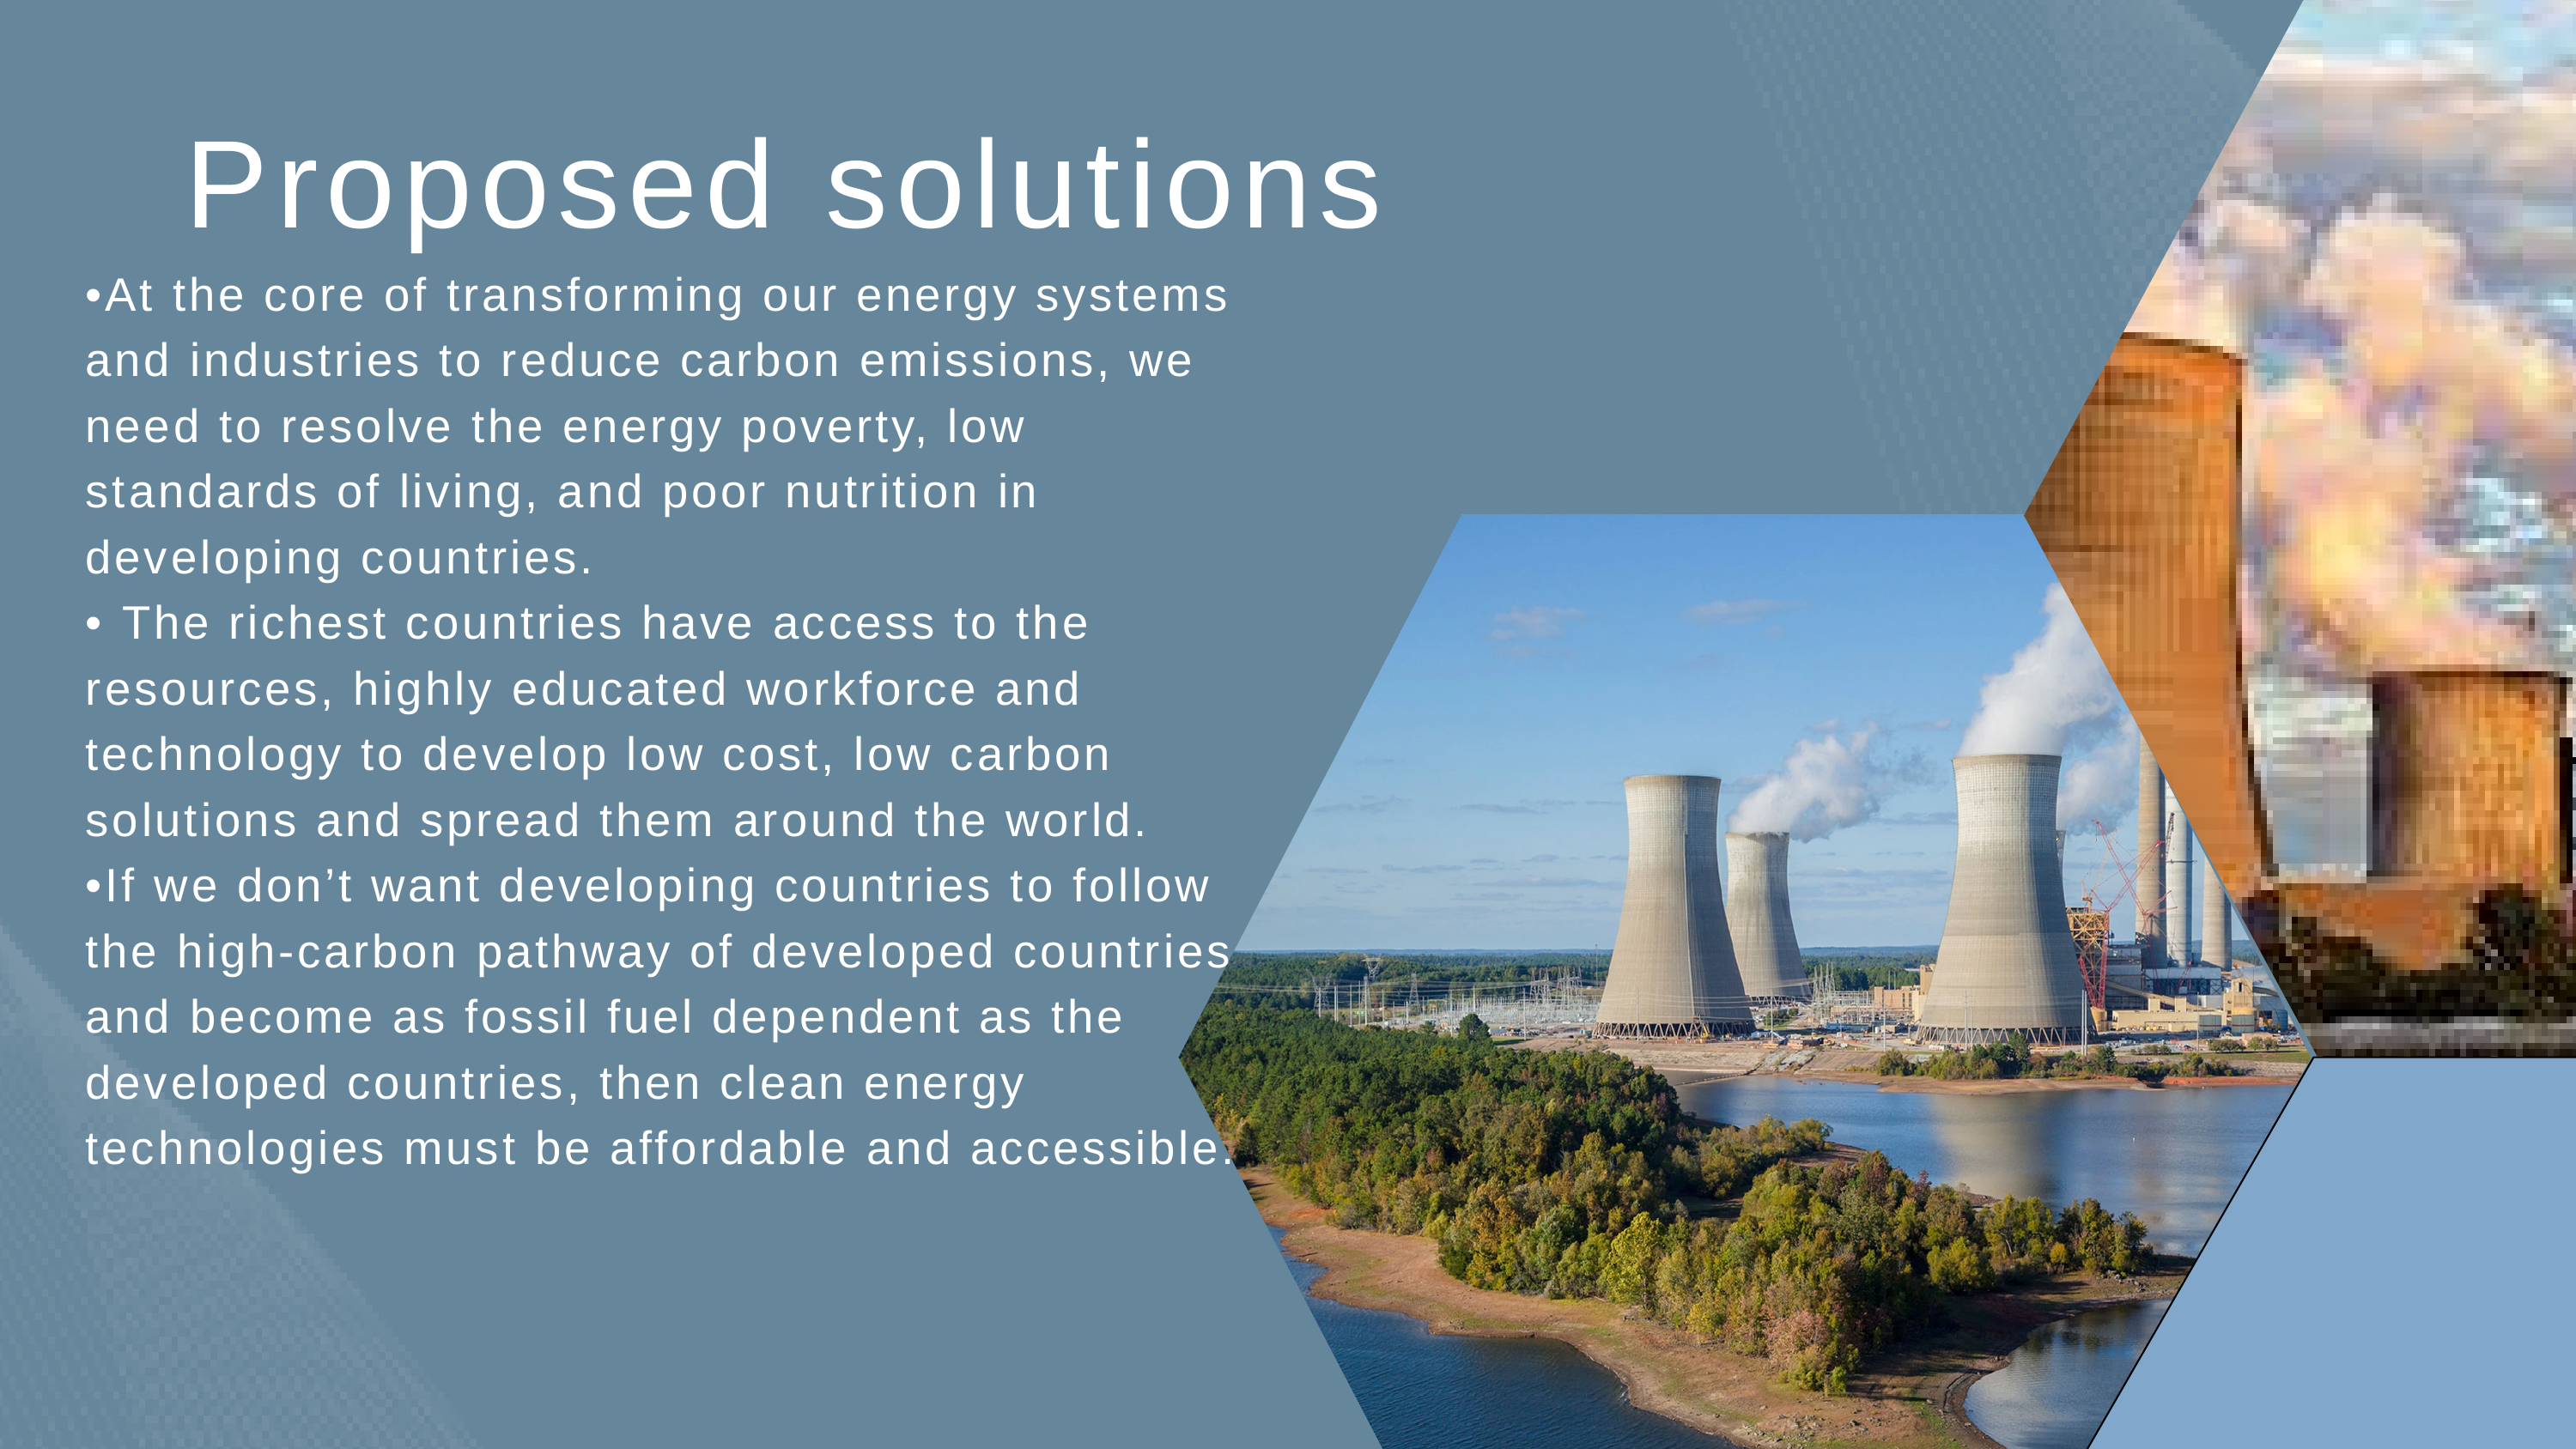

Proposed solutions
•At the core of transforming our energy systems and industries to reduce carbon emissions, we need to resolve the energy poverty, low standards of living, and poor nutrition in developing countries.
• The richest countries have access to the resources, highly educated workforce and technology to develop low cost, low carbon solutions and spread them around the world.
•If we don’t want developing countries to follow the high-carbon pathway of developed countries and become as fossil fuel dependent as the developed countries, then clean energy technologies must be affordable and accessible.